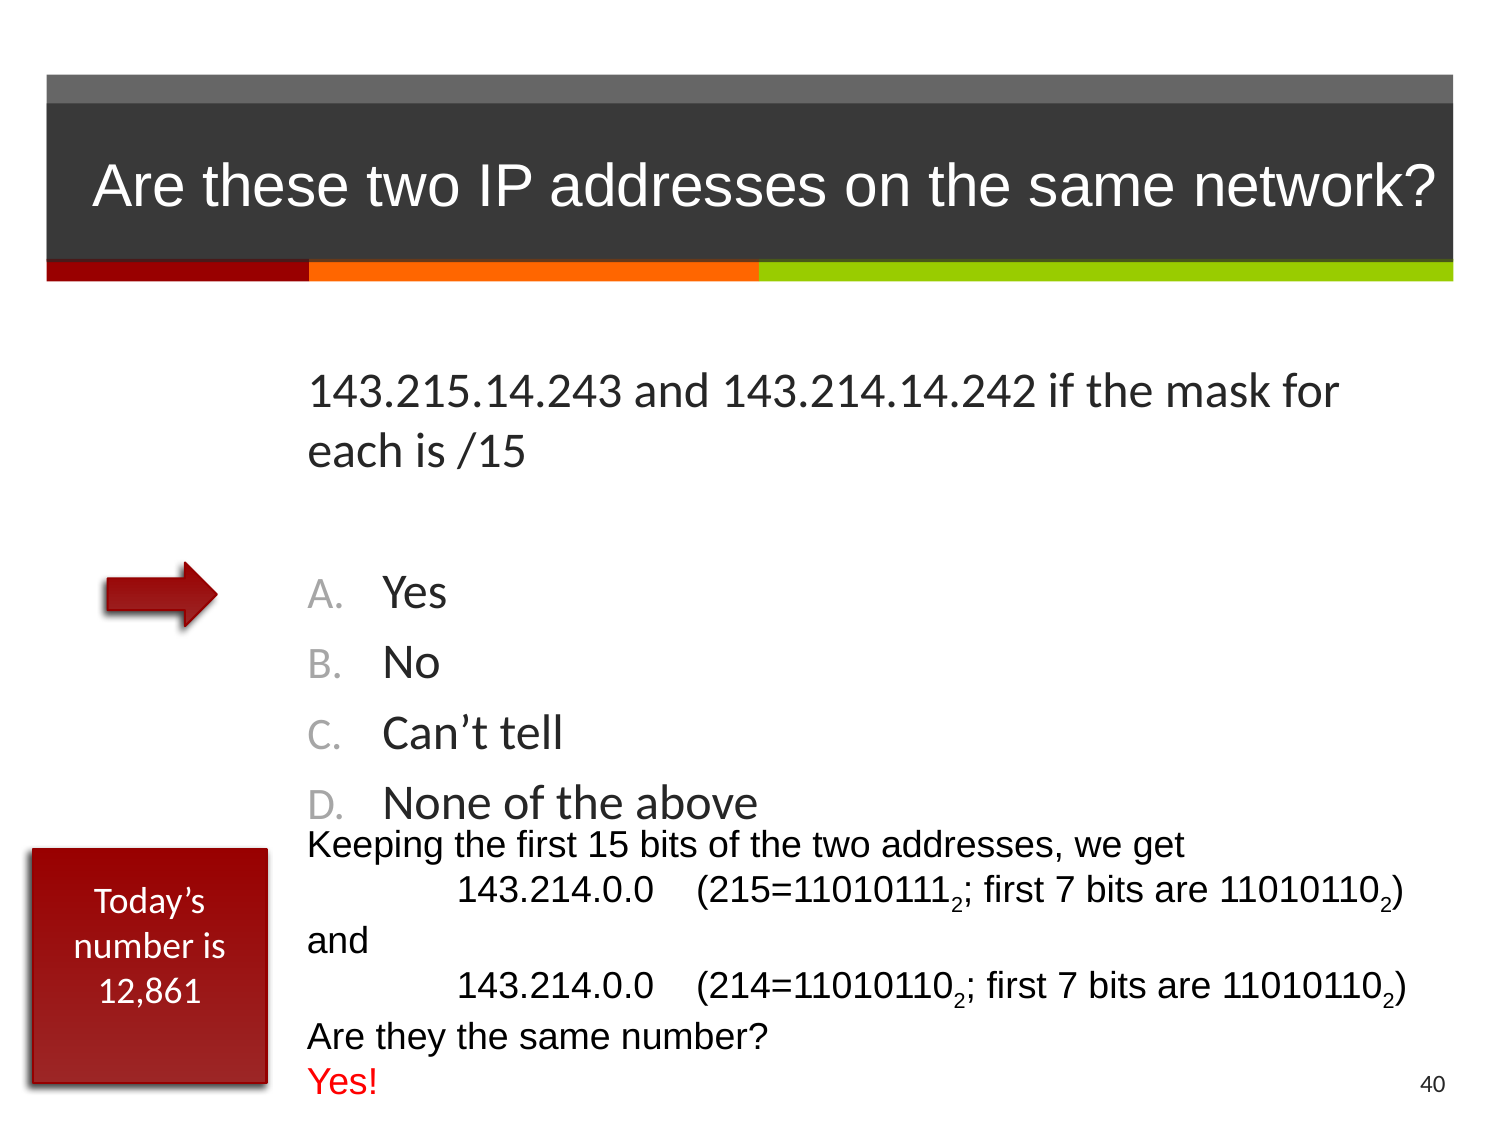

# Are these two IP addresses on the same network?
143.215.14.243 and 143.214.14.242 if the mask for each is /15

Yes
No
Can’t tell
None of the above

Keeping the first 15 bits of the two addresses, we get
	143.214.0.0    (215=110101112; first 7 bits are 110101102)
and
	143.214.0.0    (214=110101102; first 7 bits are 110101102)
Are they the same number?
Yes!
Today’s number is 12,861

40